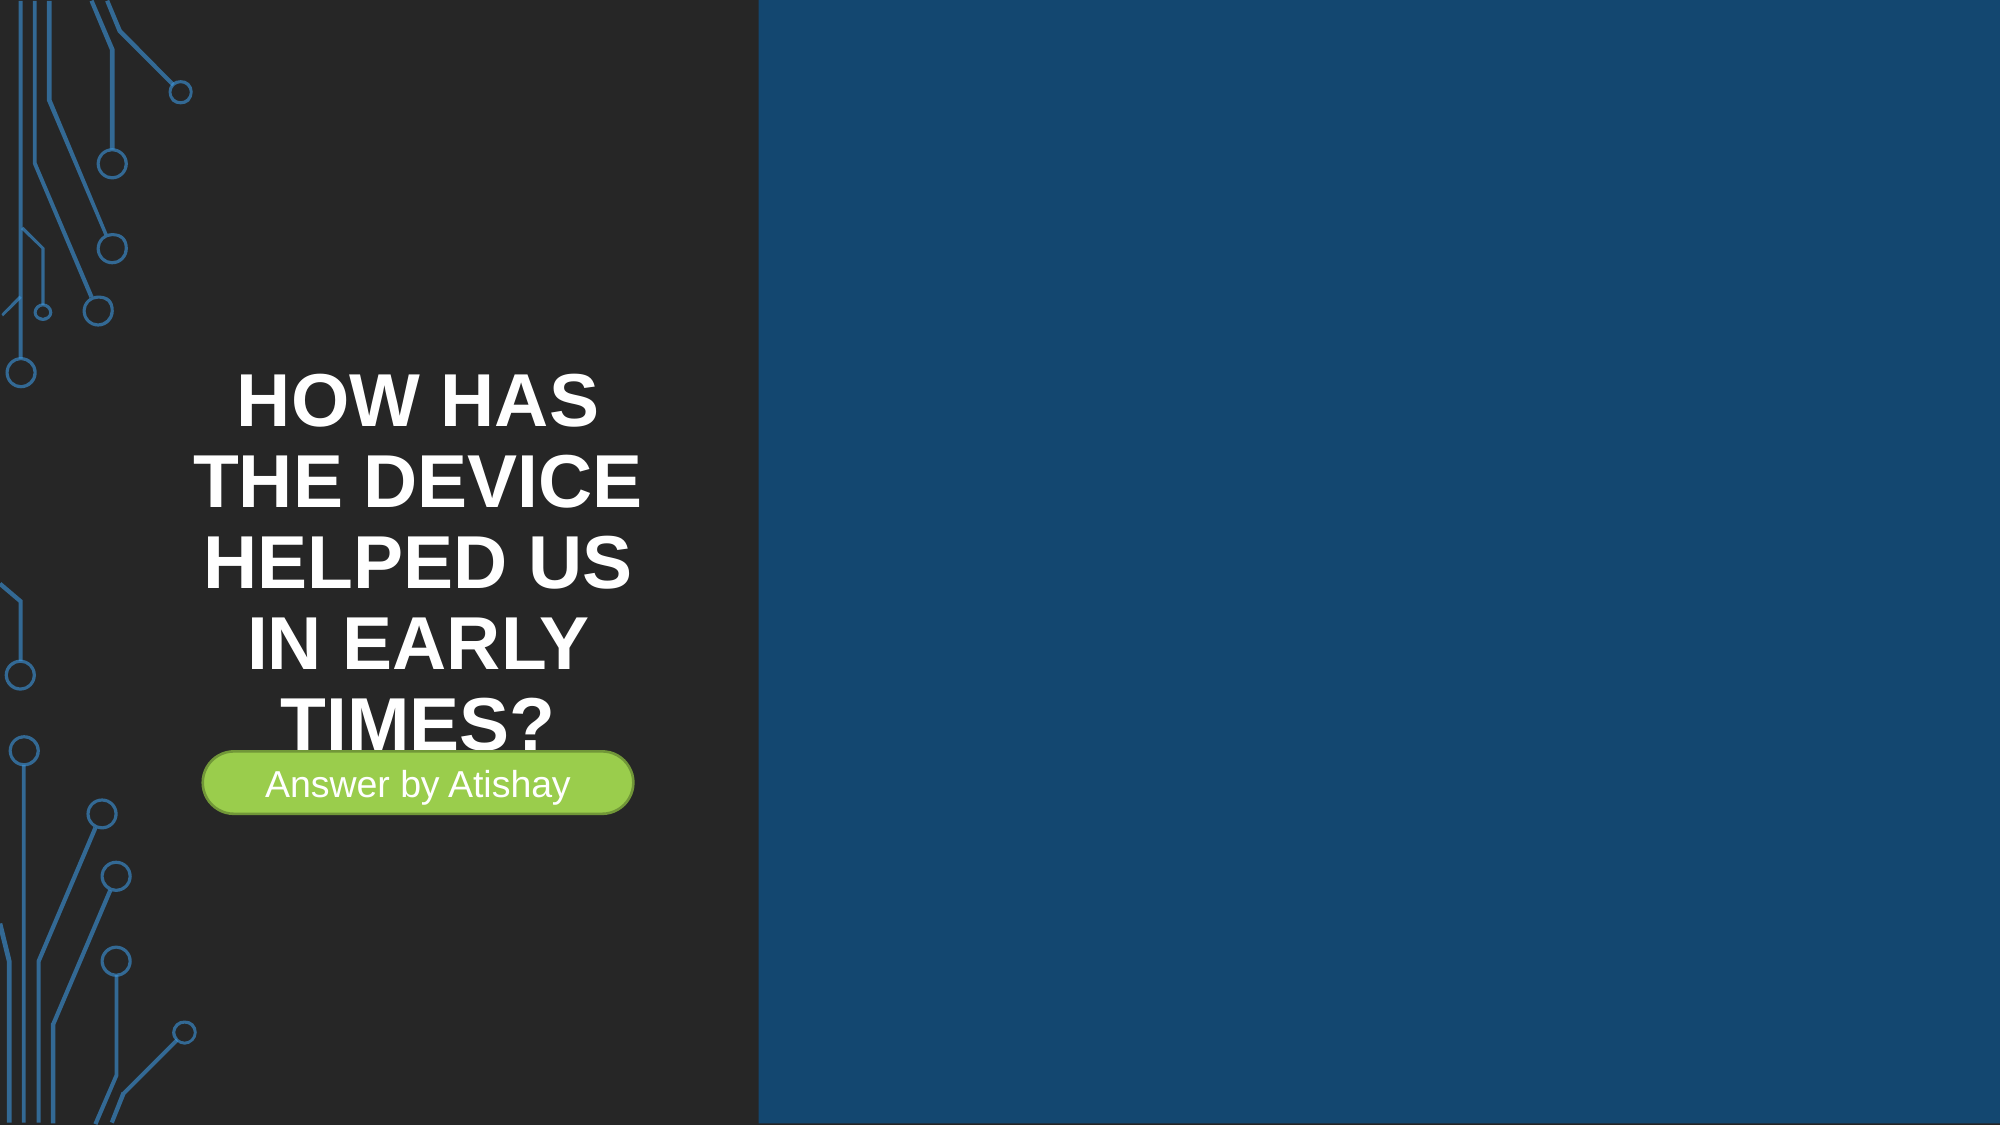

# How has the device helped us in early times?

Answer by Atishay